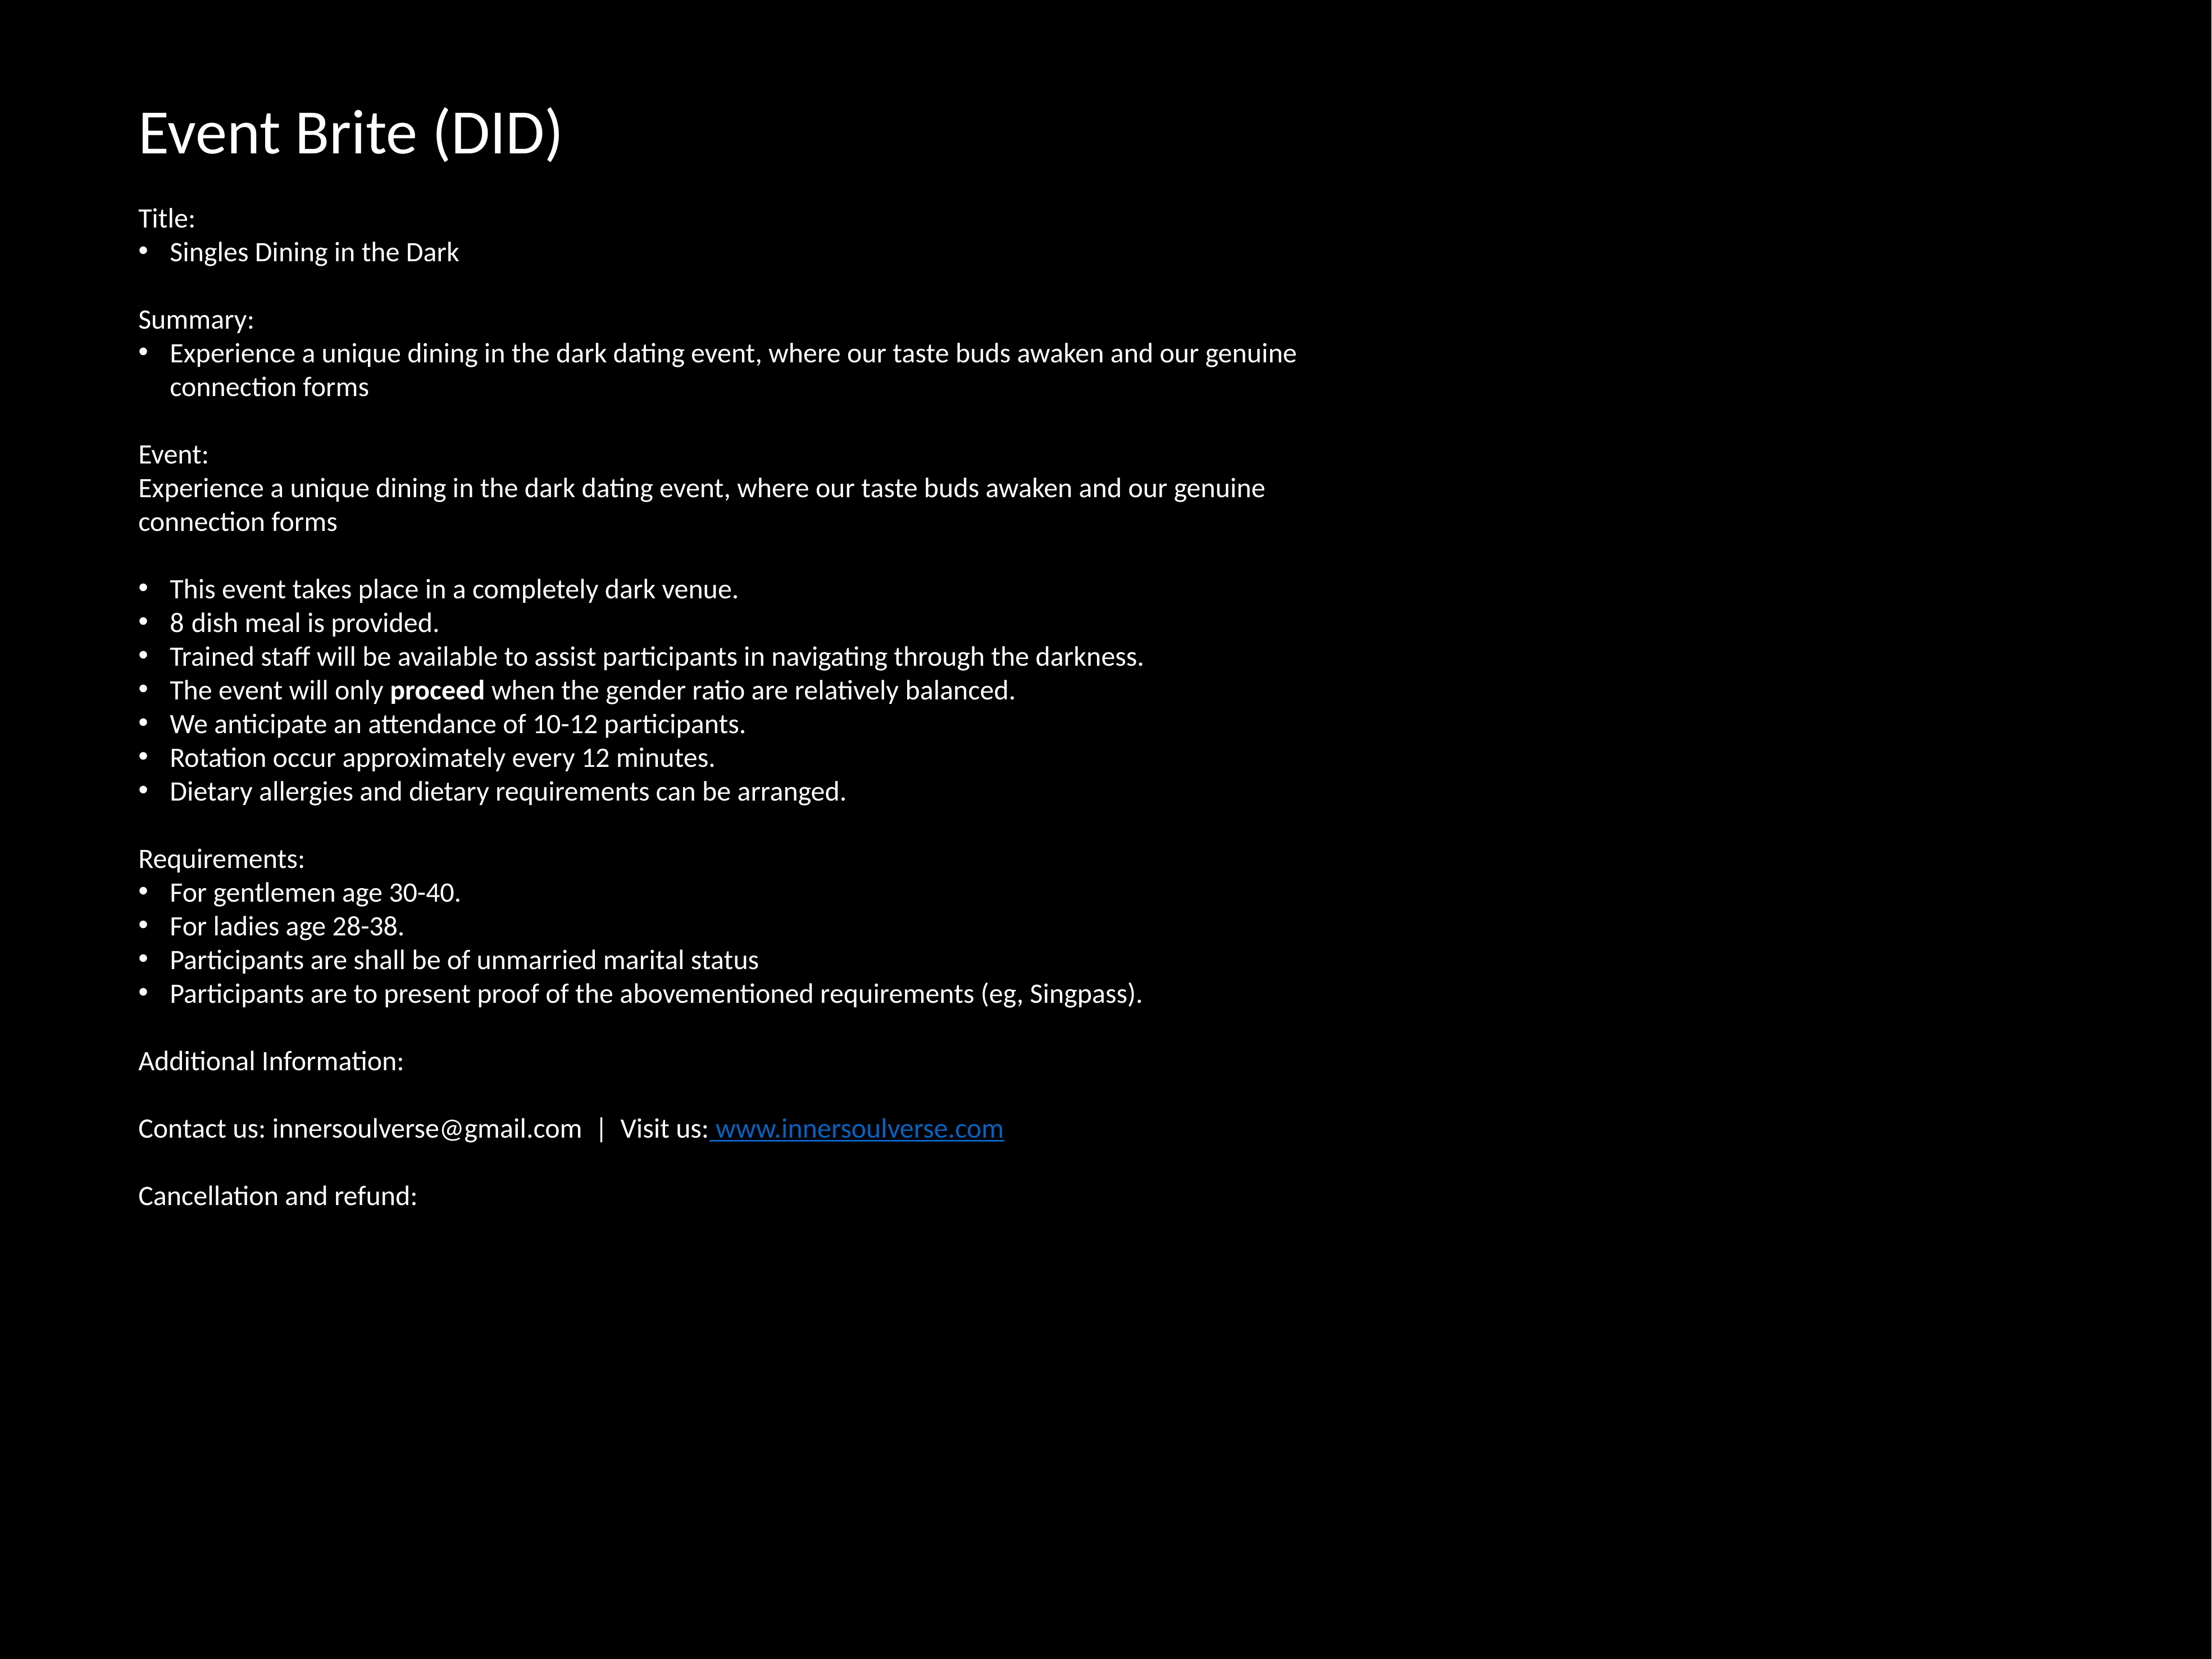

Event Brite (DID)

Title:
Singles Dining in the Dark

Summary:
Experience a unique dining in the dark dating event, where our taste buds awaken and our genuine connection forms

Event:
Experience a unique dining in the dark dating event, where our taste buds awaken and our genuine connection forms

This event takes place in a completely dark venue.
8﻿ dish meal is provided.
Trained staff will be available to assist participants in navigating through the darkness.
The event will only proceed when the gender ratio are relatively balanced.
We anticipate an attendance of 10-12 participants.
Rotation occur approximately every 12 minutes.
Dietary allergies and dietary requirements can be arranged.

Requirements:
For gentlemen age 30-40.
For ladies age 28-38.
Participants are shall be of unmarried marital status
Participants are to present proof of the abovementioned requirements (eg, Singpass).

Additional Information:

Contact us: i﻿nnersoulverse@gmail.com  |  Visit us: www.innersoulverse.com

Cancellation and refund: